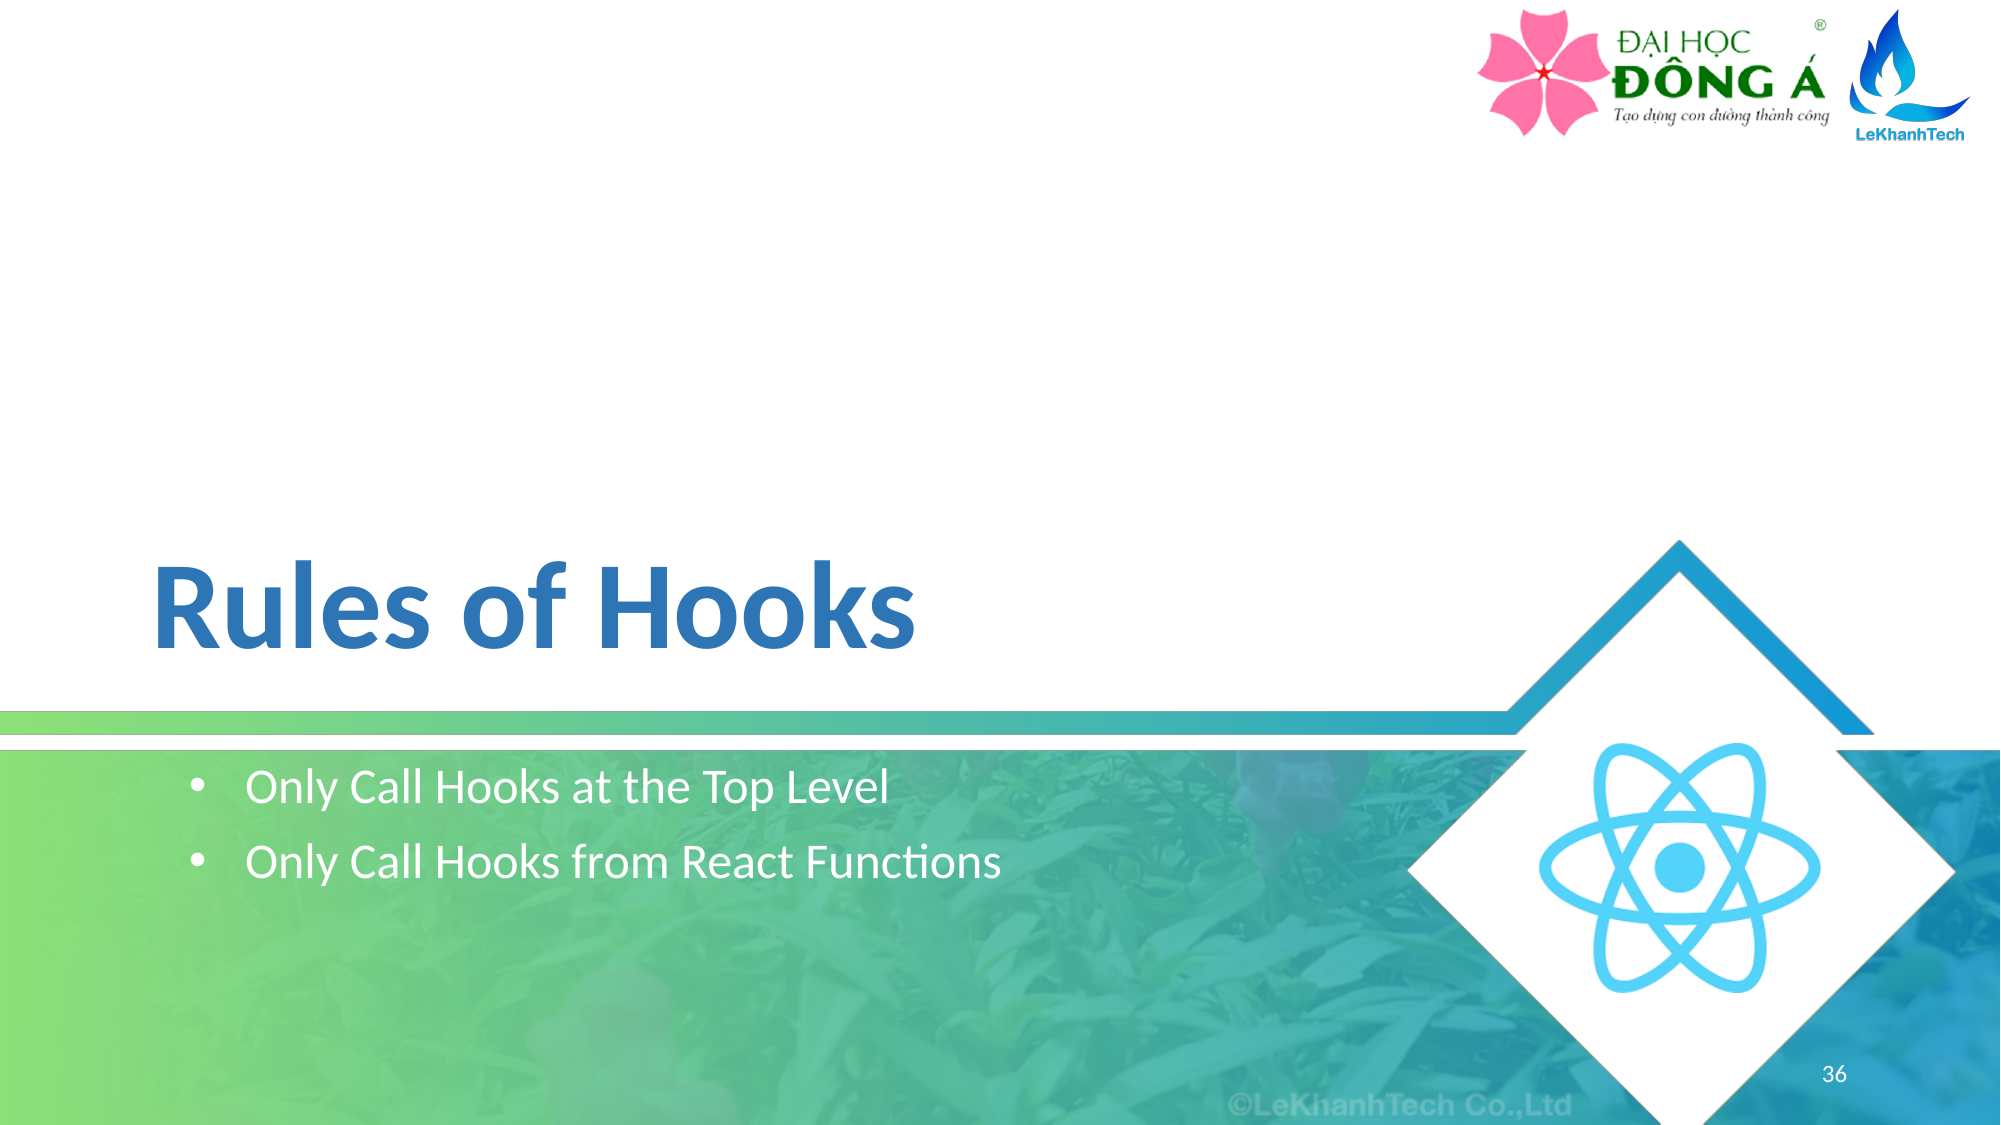

# Rules of Hooks
Only Call Hooks at the Top Level
Only Call Hooks from React Functions
36